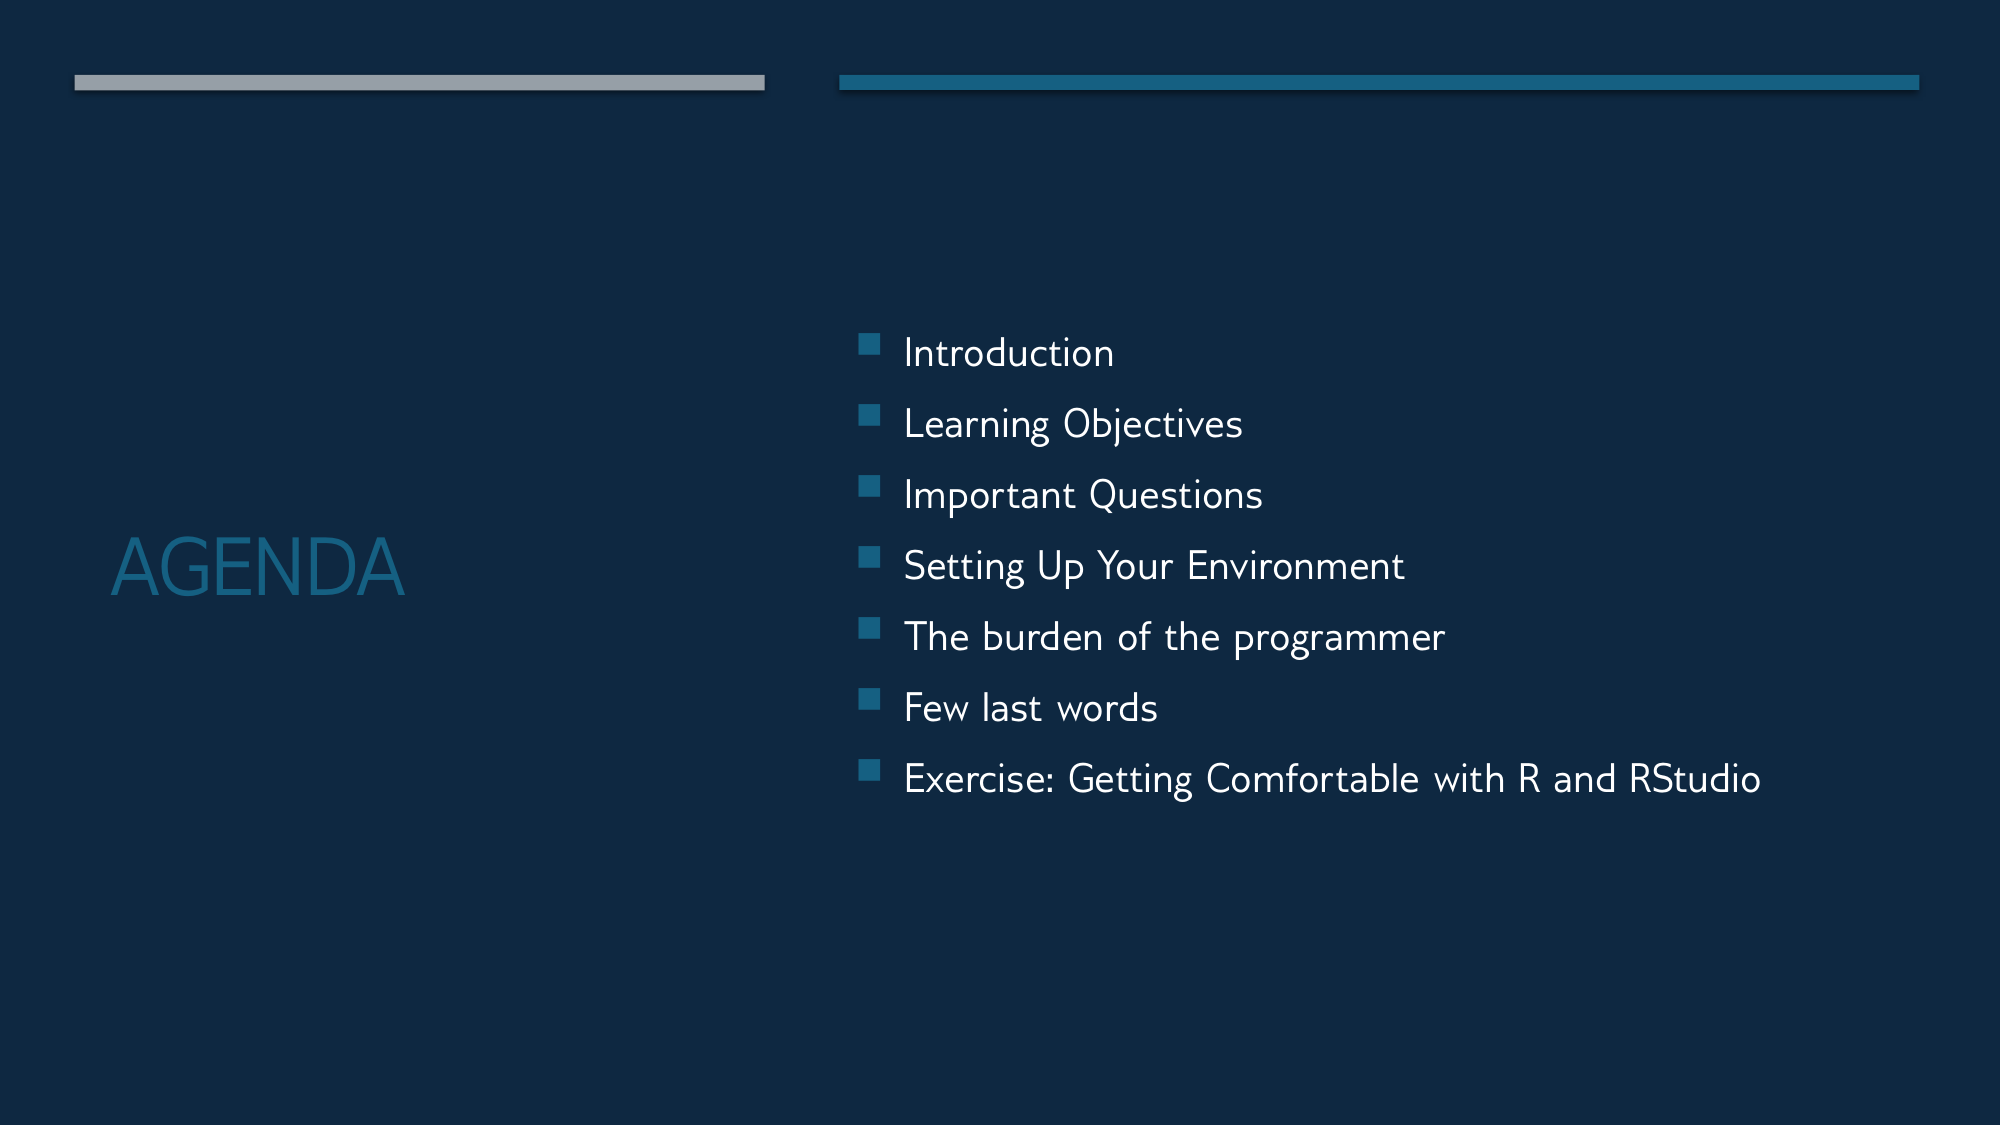

Introduction
Learning Objectives
Important Questions
Setting Up Your Environment
The burden of the programmer
Few last words
Exercise: Getting Comfortable with R and RStudio
# Agenda